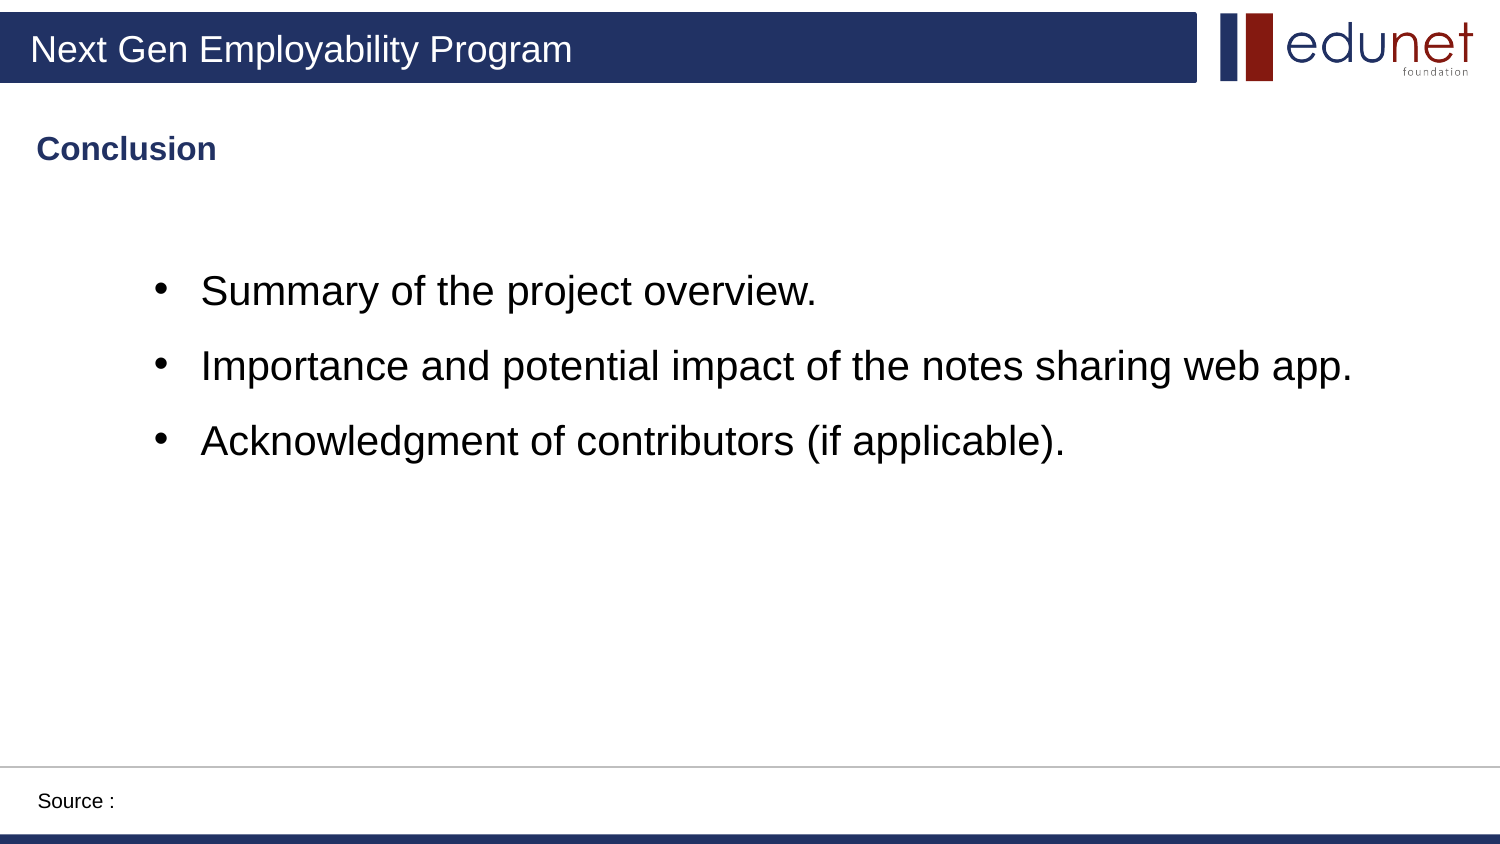

# Conclusion
Summary of the project overview.
Importance and potential impact of the notes sharing web app.
Acknowledgment of contributors (if applicable).
Source :